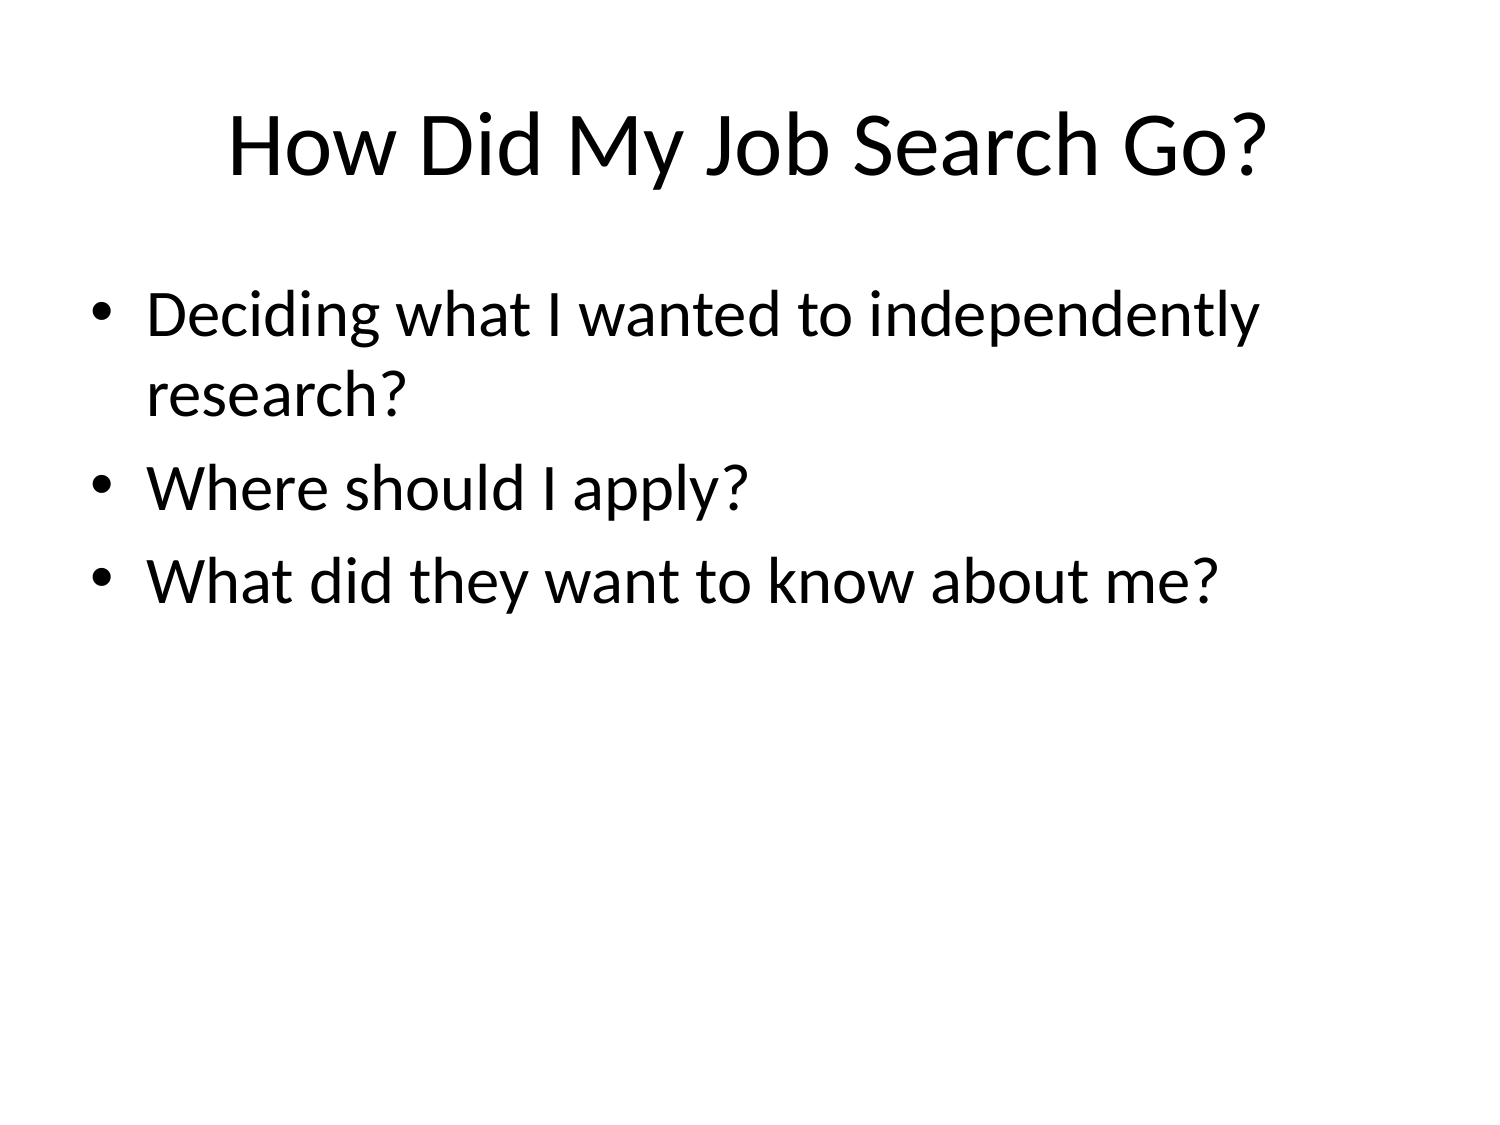

# How Did My Job Search Go?
Deciding what I wanted to independently research?
Where should I apply?
What did they want to know about me?